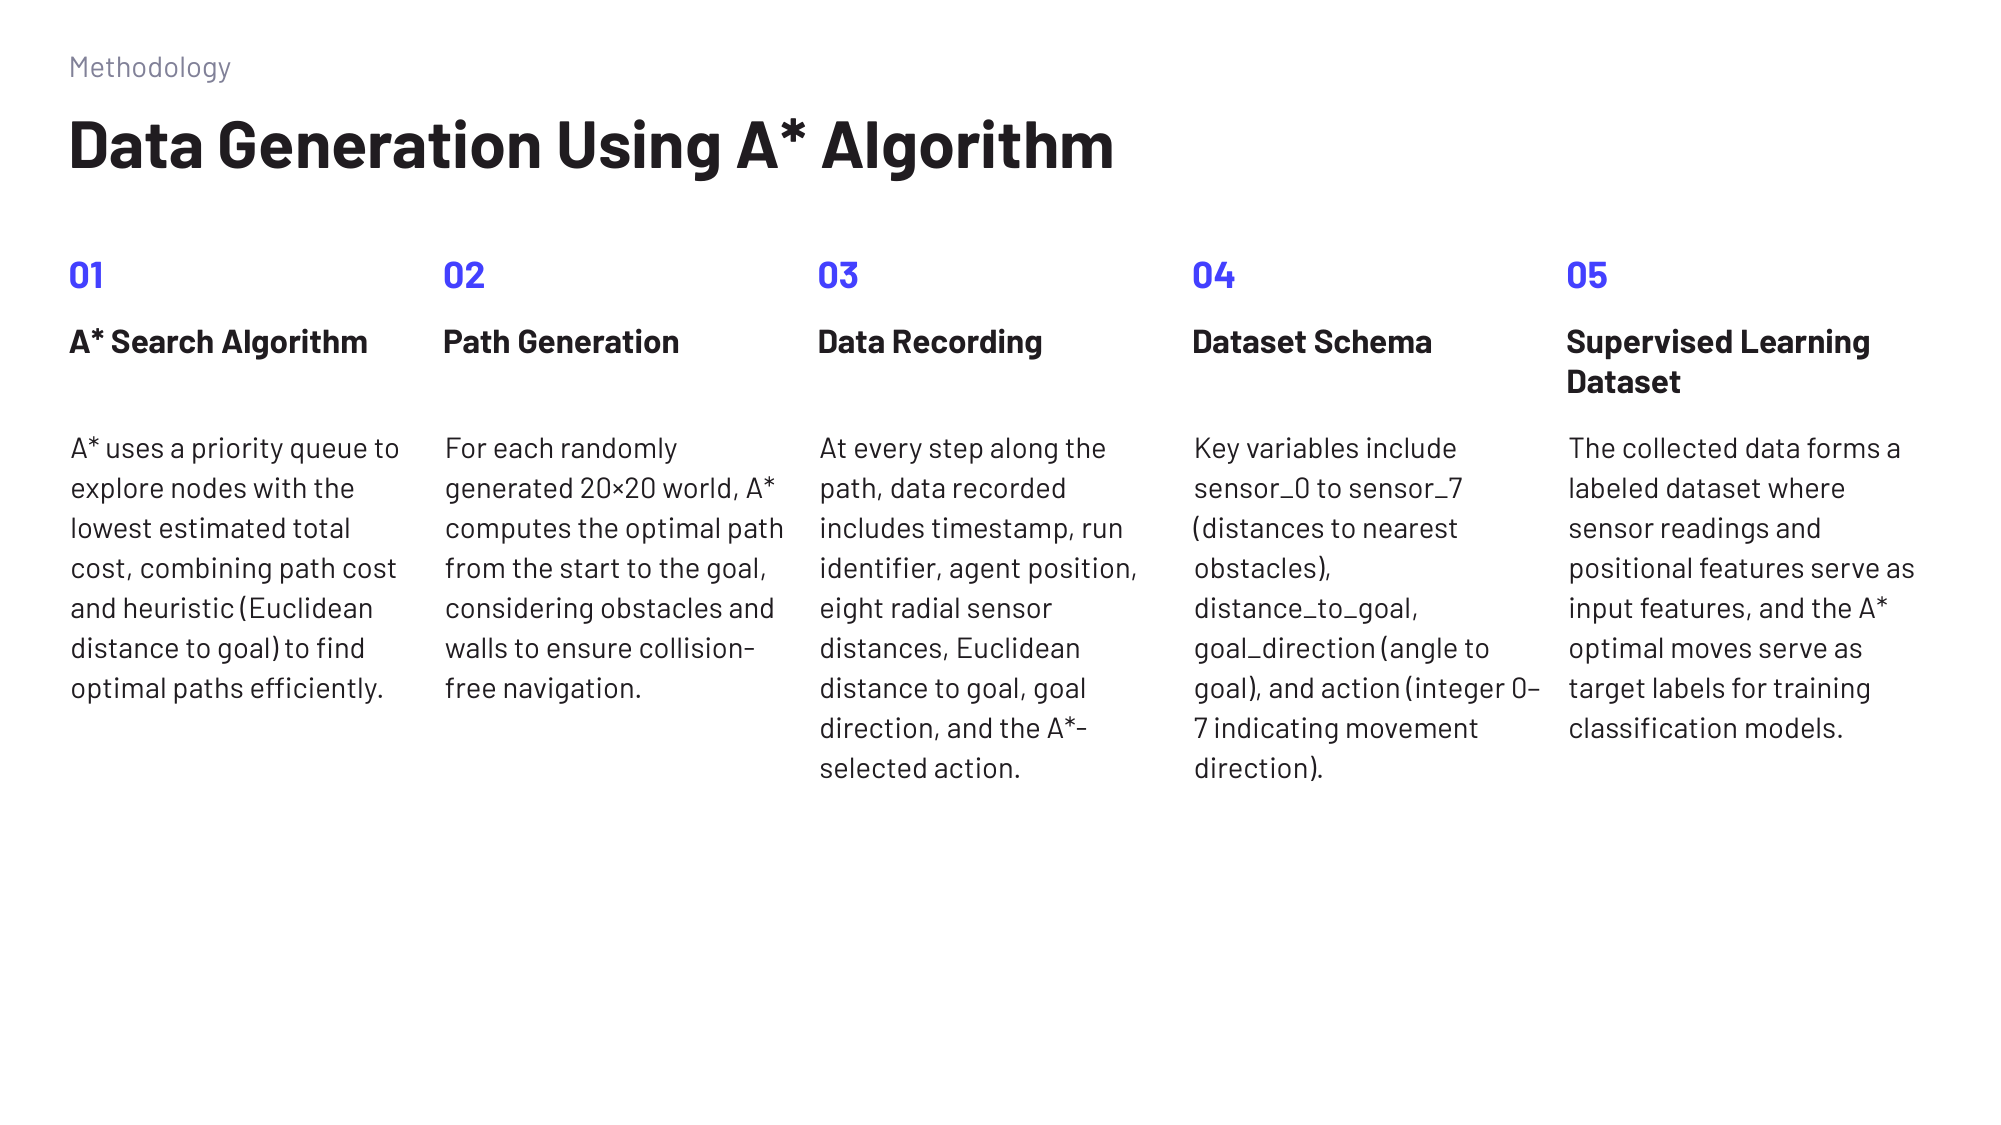

Methodology
# Data Generation Using A* Algorithm
01
02
03
04
05
A* Search Algorithm
Data Recording
Dataset Schema
Supervised Learning Dataset
Path Generation
A* uses a priority queue to explore nodes with the lowest estimated total cost, combining path cost and heuristic (Euclidean distance to goal) to find optimal paths efficiently.
For each randomly generated 20×20 world, A* computes the optimal path from the start to the goal, considering obstacles and walls to ensure collision-free navigation.
At every step along the path, data recorded includes timestamp, run identifier, agent position, eight radial sensor distances, Euclidean distance to goal, goal direction, and the A*-selected action.
Key variables include sensor_0 to sensor_7 (distances to nearest obstacles), distance_to_goal, goal_direction (angle to goal), and action (integer 0–7 indicating movement direction).
The collected data forms a labeled dataset where sensor readings and positional features serve as input features, and the A* optimal moves serve as target labels for training classification models.